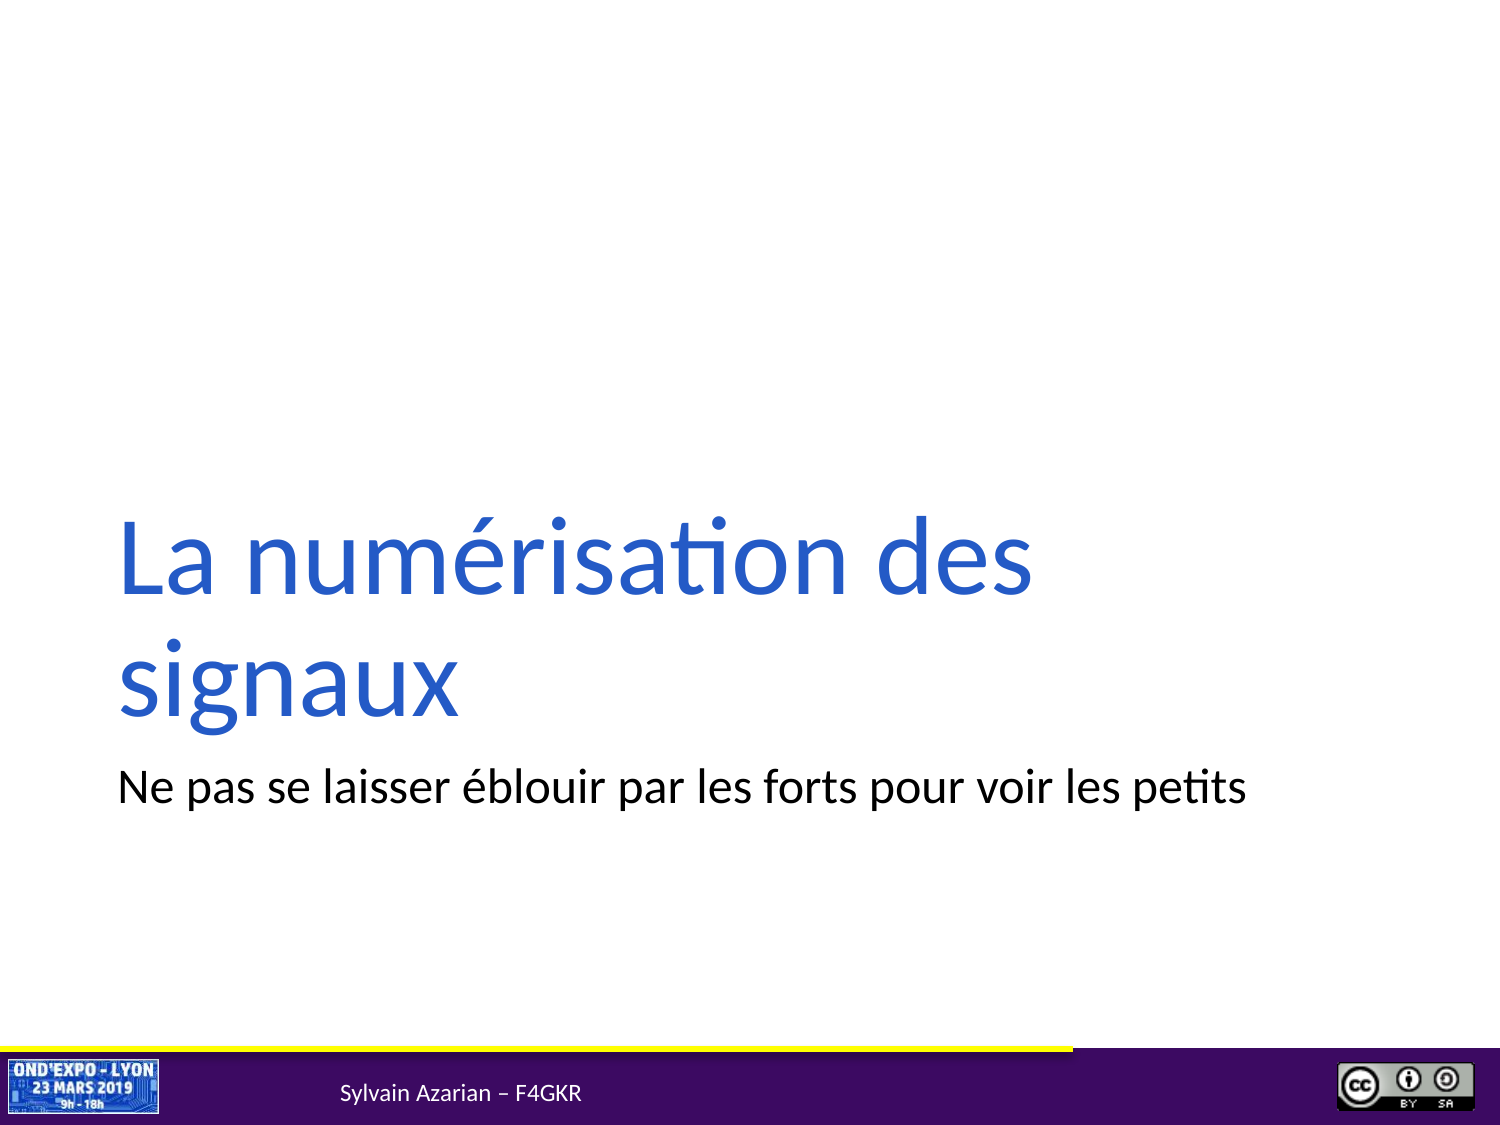

# La numérisation des signaux
Ne pas se laisser éblouir par les forts pour voir les petits